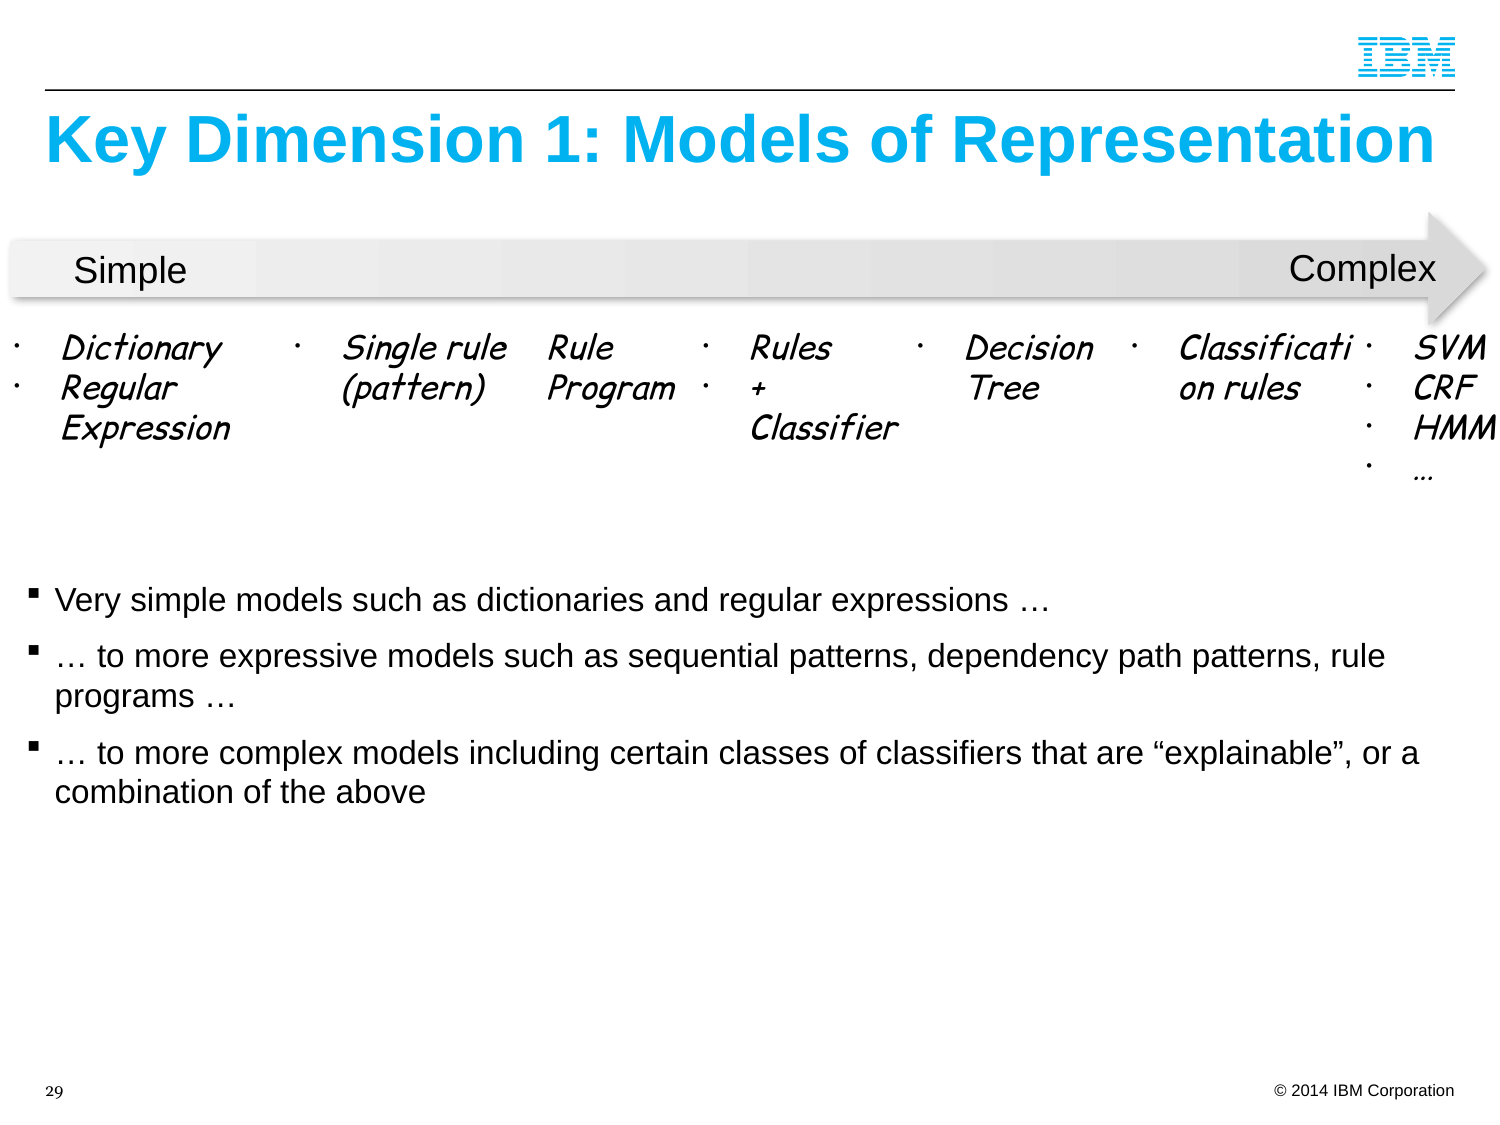

# Key Dimension 1: Models of Representation

Complex
Simple
Dictionary
Regular Expression
Single rule (pattern)
Rule     Program
Rules
+ Classifier
Decision Tree
Classification rules
SVM
CRF
HMM
…
Very simple models such as dictionaries and regular expressions …
… to more expressive models such as sequential patterns, dependency path patterns, rule programs …
… to more complex models including certain classes of classifiers that are “explainable”, or a combination of the above
29